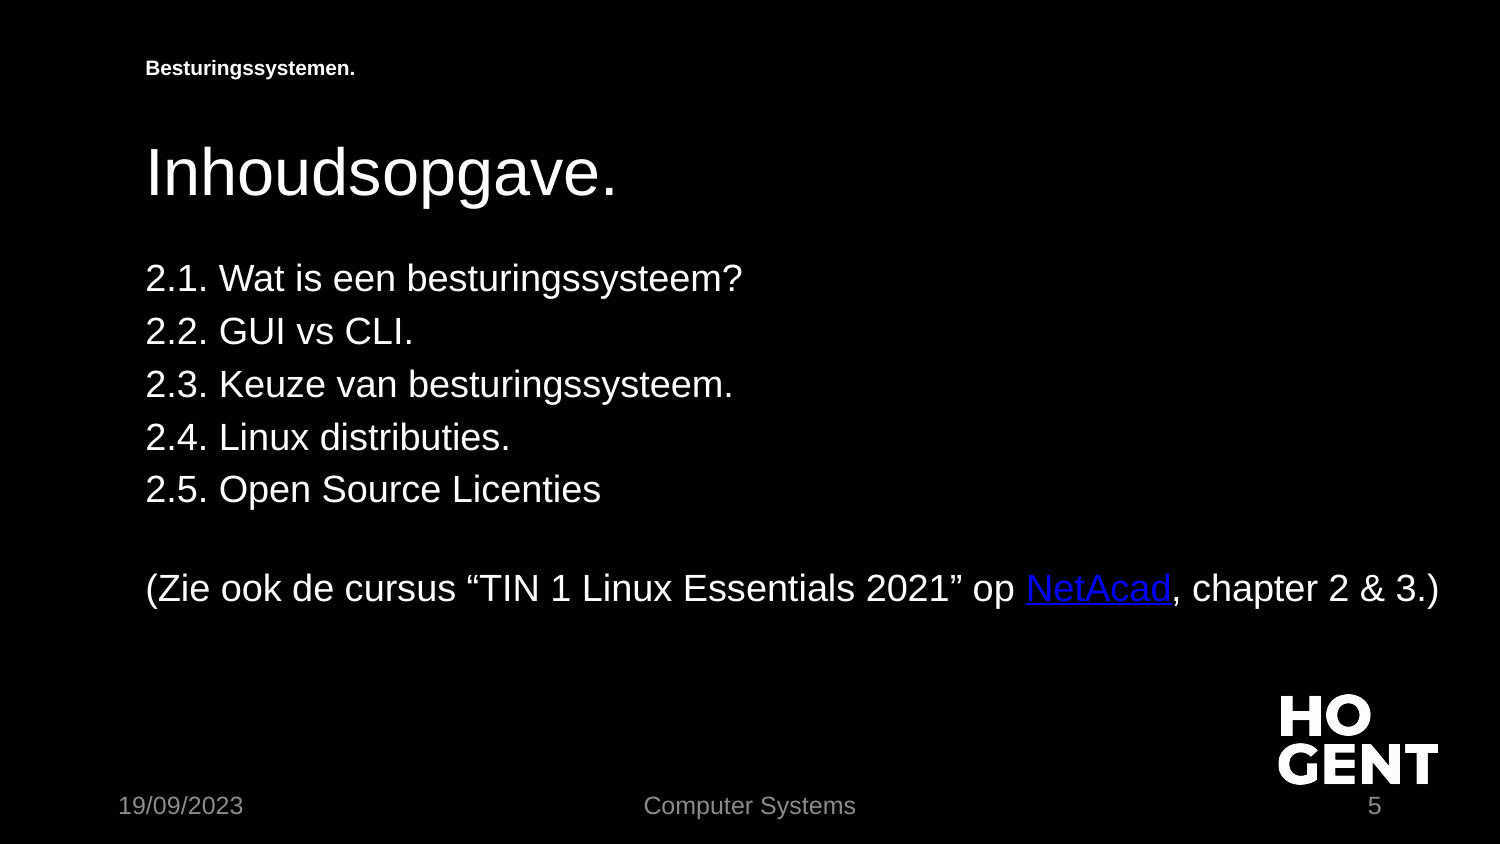

Besturingssystemen.
# Inhoudsopgave.
2.1. Wat is een besturingssysteem?
2.2. GUI vs CLI.
2.3. Keuze van besturingssysteem.
2.4. Linux distributies.
2.5. Open Source Licenties
(Zie ook de cursus “TIN 1 Linux Essentials 2021” op NetAcad, chapter 2 & 3.)
19/09/2023
Computer Systems
5